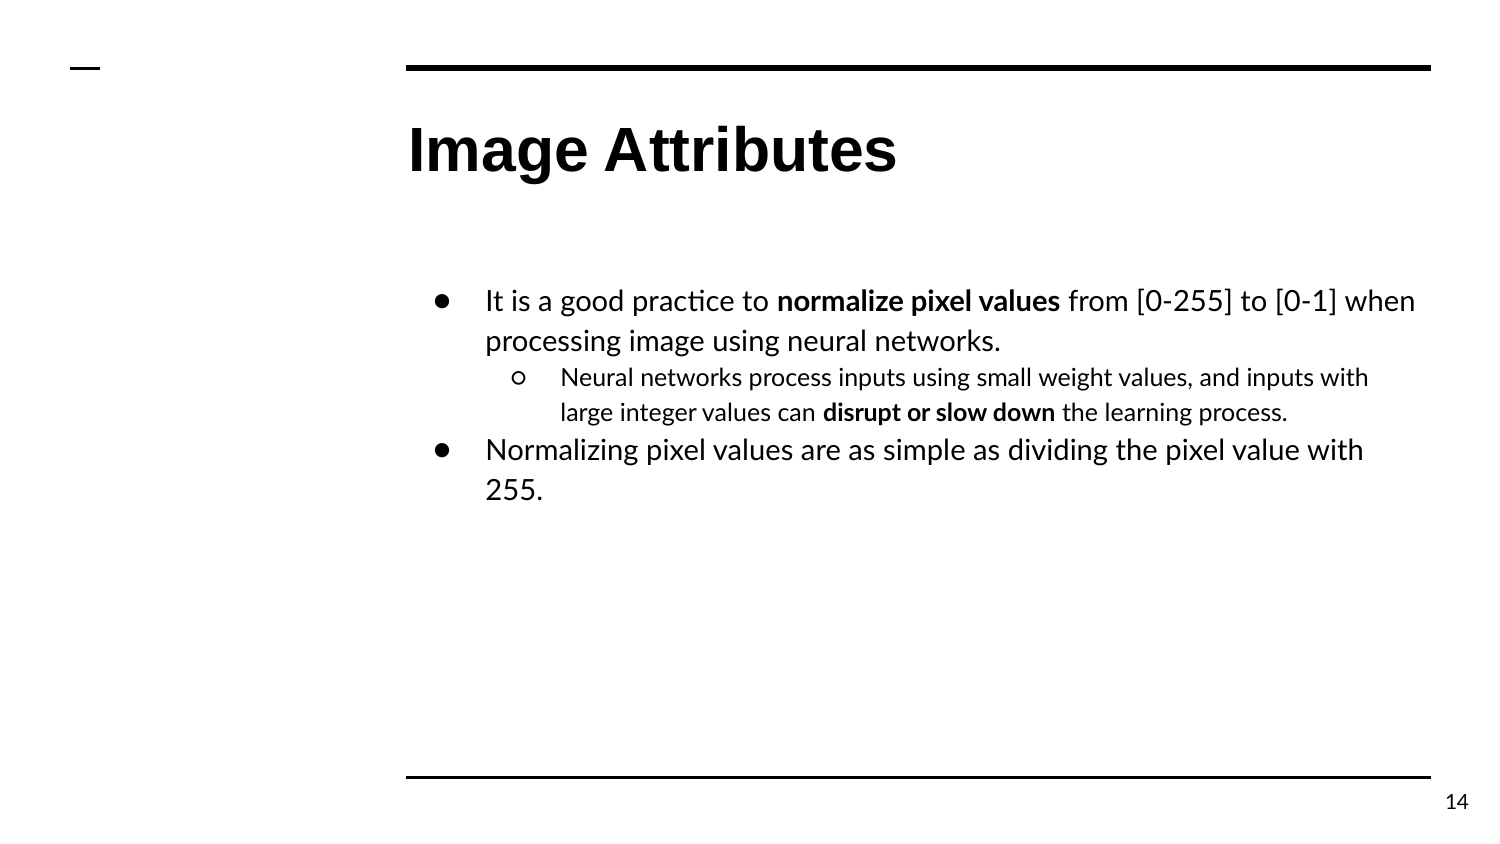

# Image Attributes
It is a good practice to normalize pixel values from [0-255] to [0-1] when processing image using neural networks.
Neural networks process inputs using small weight values, and inputs with large integer values can disrupt or slow down the learning process.
Normalizing pixel values are as simple as dividing the pixel value with 255.

14